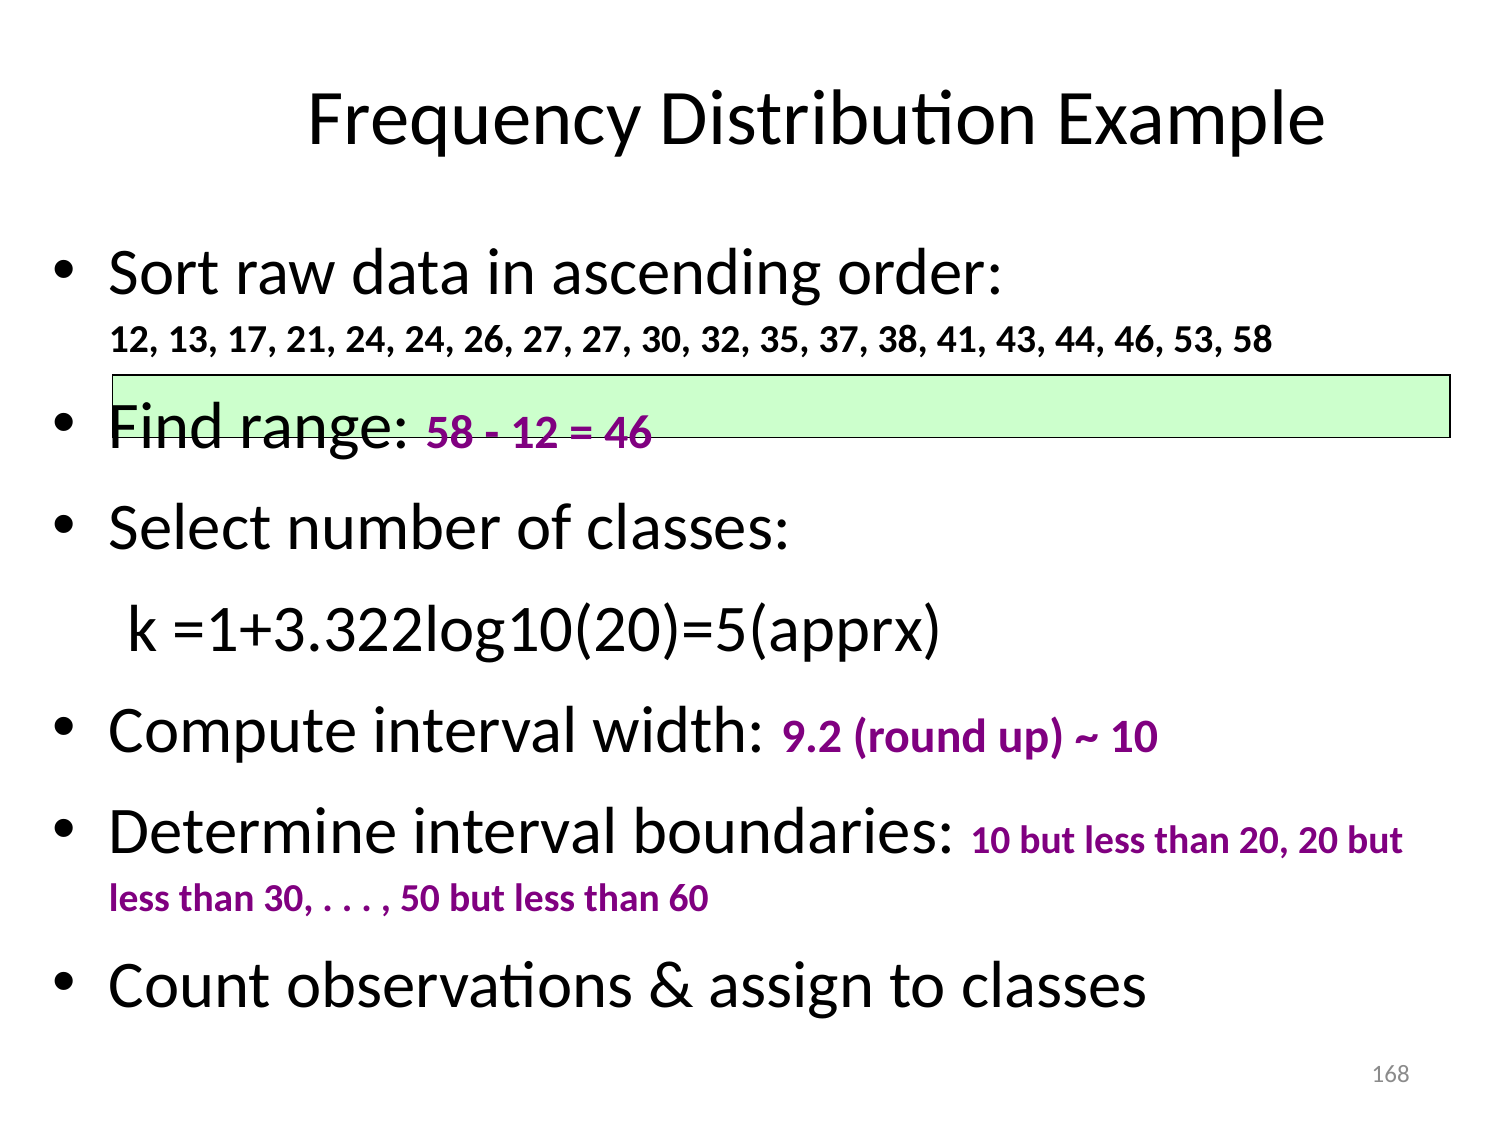

# Frequency Distribution Example
Sort raw data in ascending order:
12, 13, 17, 21, 24, 24, 26, 27, 27, 30, 32, 35, 37, 38, 41, 43, 44, 46, 53, 58
Find range: 58 - 12 = 46
Select number of classes:
     k =1+3.322log10(20)=5(apprx)
Compute interval width: 9.2 (round up) ~ 10
Determine interval boundaries: 10 but less than 20, 20 but less than 30, . . . , 50 but less than 60
Count observations & assign to classes

168